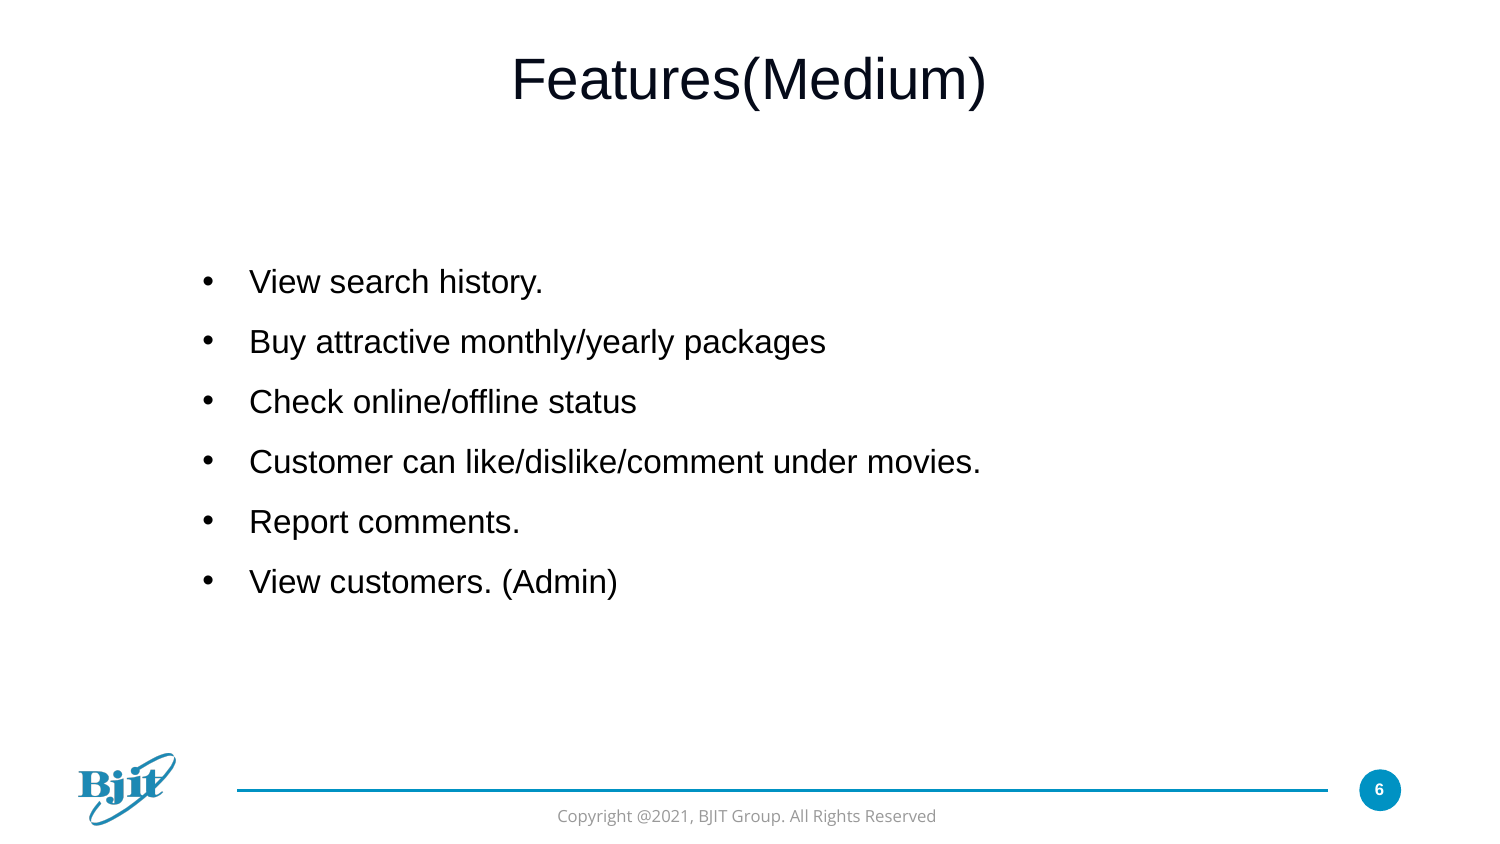

# Features(Medium)

View search history.
Buy attractive monthly/yearly packages
Check online/offline status
Customer can like/dislike/comment under movies.
Report comments.
View customers. (Admin)